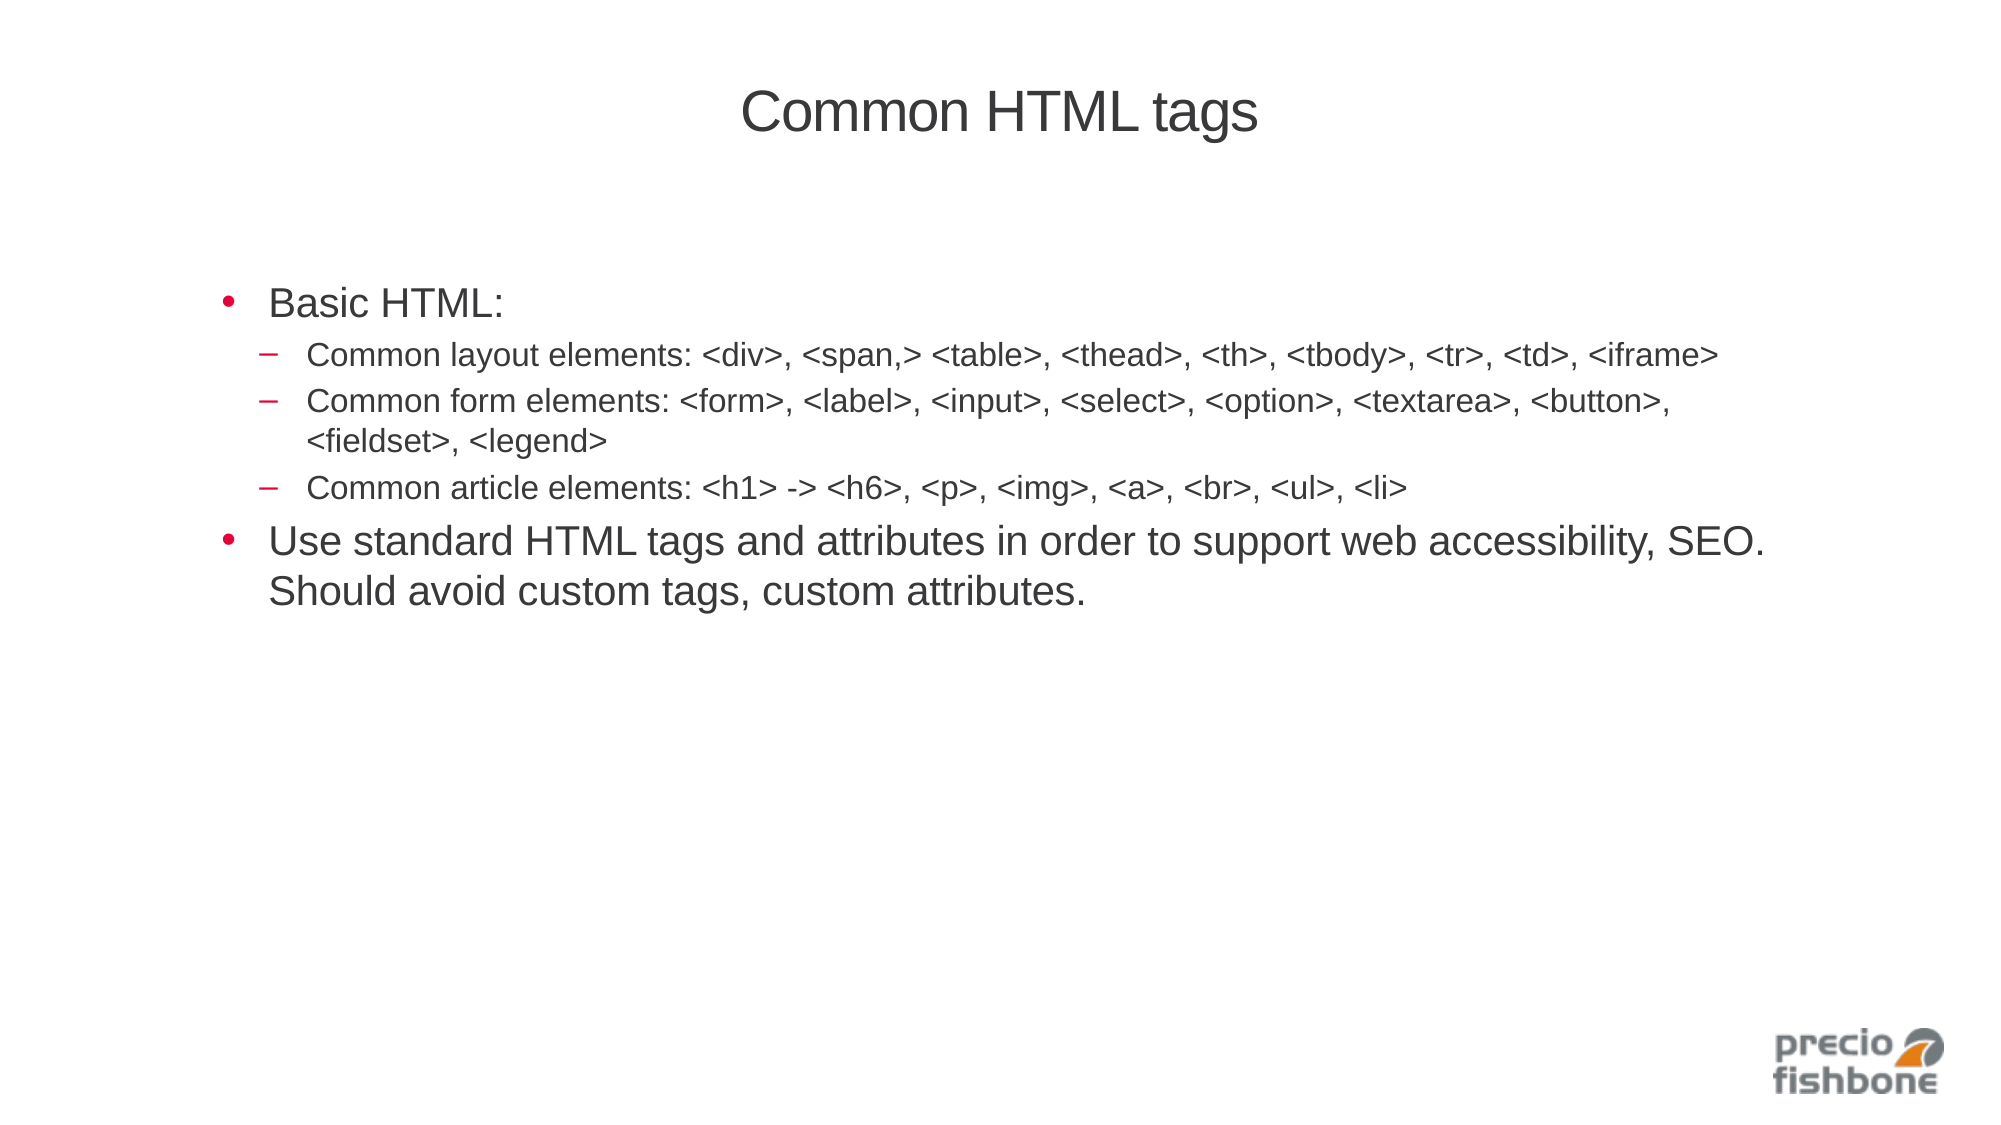

# Common HTML tags

Basic HTML:
Common layout elements: <div>, <span,> <table>, <thead>, <th>, <tbody>, <tr>, <td>, <iframe>
Common form elements: <form>, <label>, <input>, <select>, <option>, <textarea>, <button>, <fieldset>, <legend>
Common article elements: <h1> -> <h6>, <p>, <img>, <a>, <br>, <ul>, <li>
Use standard HTML tags and attributes in order to support web accessibility, SEO. Should avoid custom tags, custom attributes.